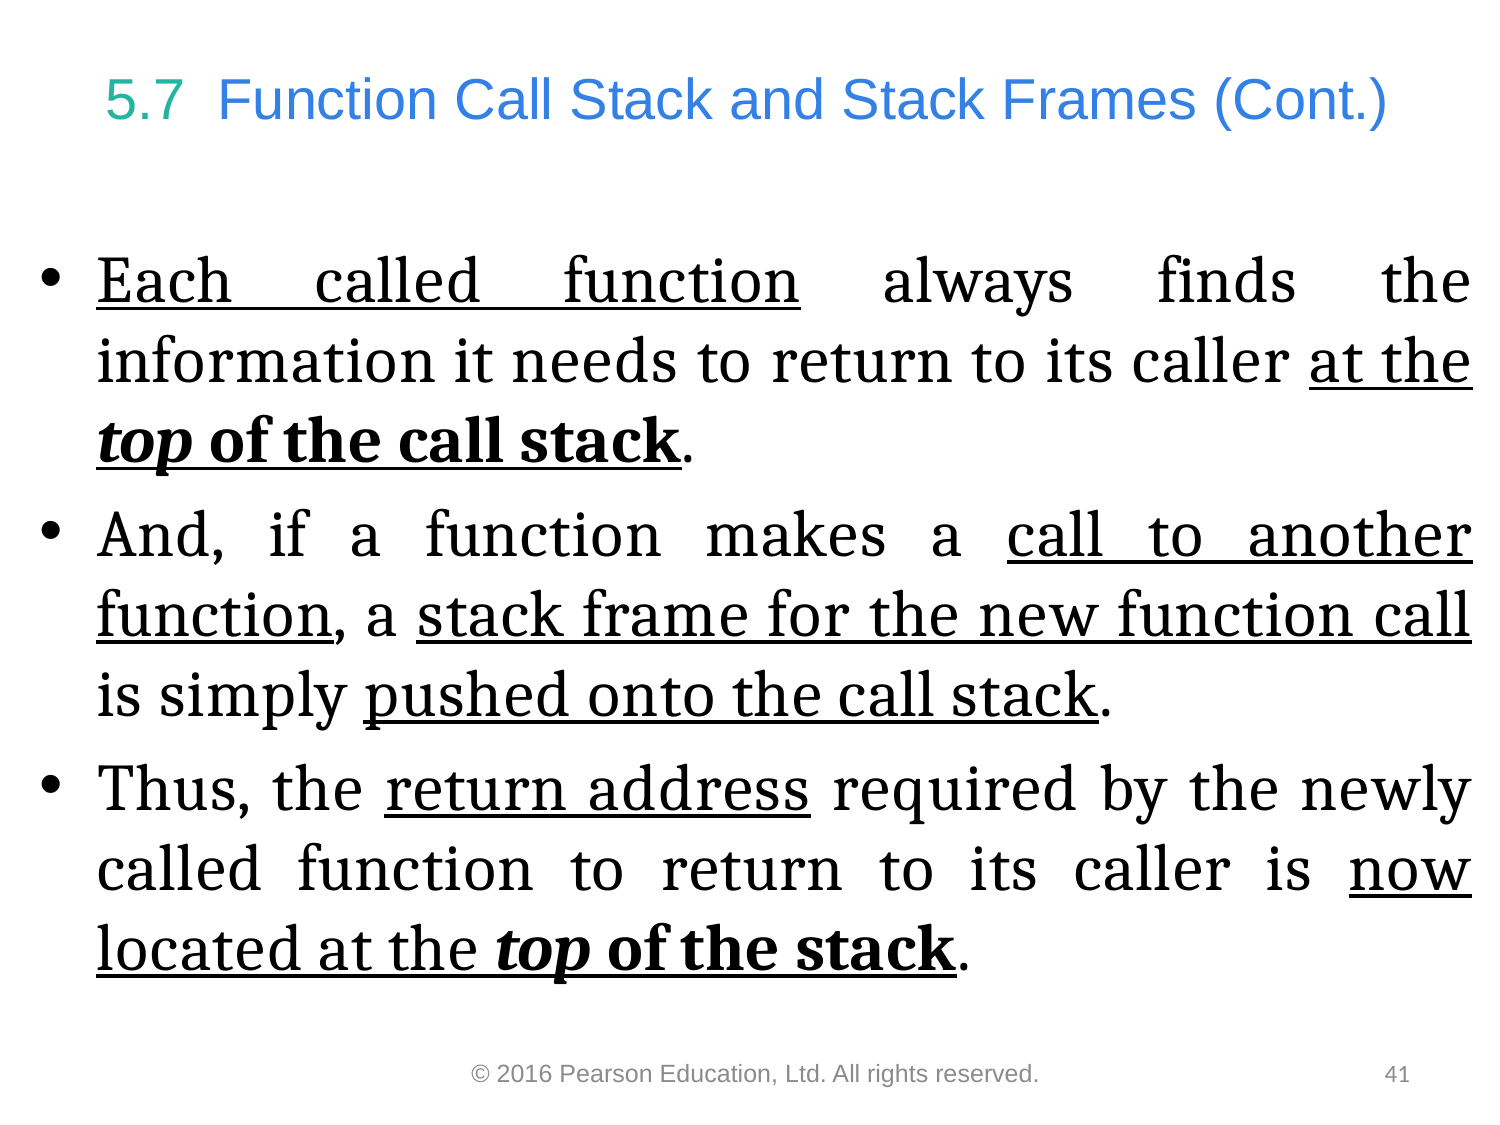

# 5.7  Function Call Stack and Stack Frames (Cont.)
Each called function always finds the information it needs to return to its caller at the top of the call stack.
And, if a function makes a call to another function, a stack frame for the new function call is simply pushed onto the call stack.
Thus, the return address required by the newly called function to return to its caller is now located at the top of the stack.
© 2016 Pearson Education, Ltd. All rights reserved.
41